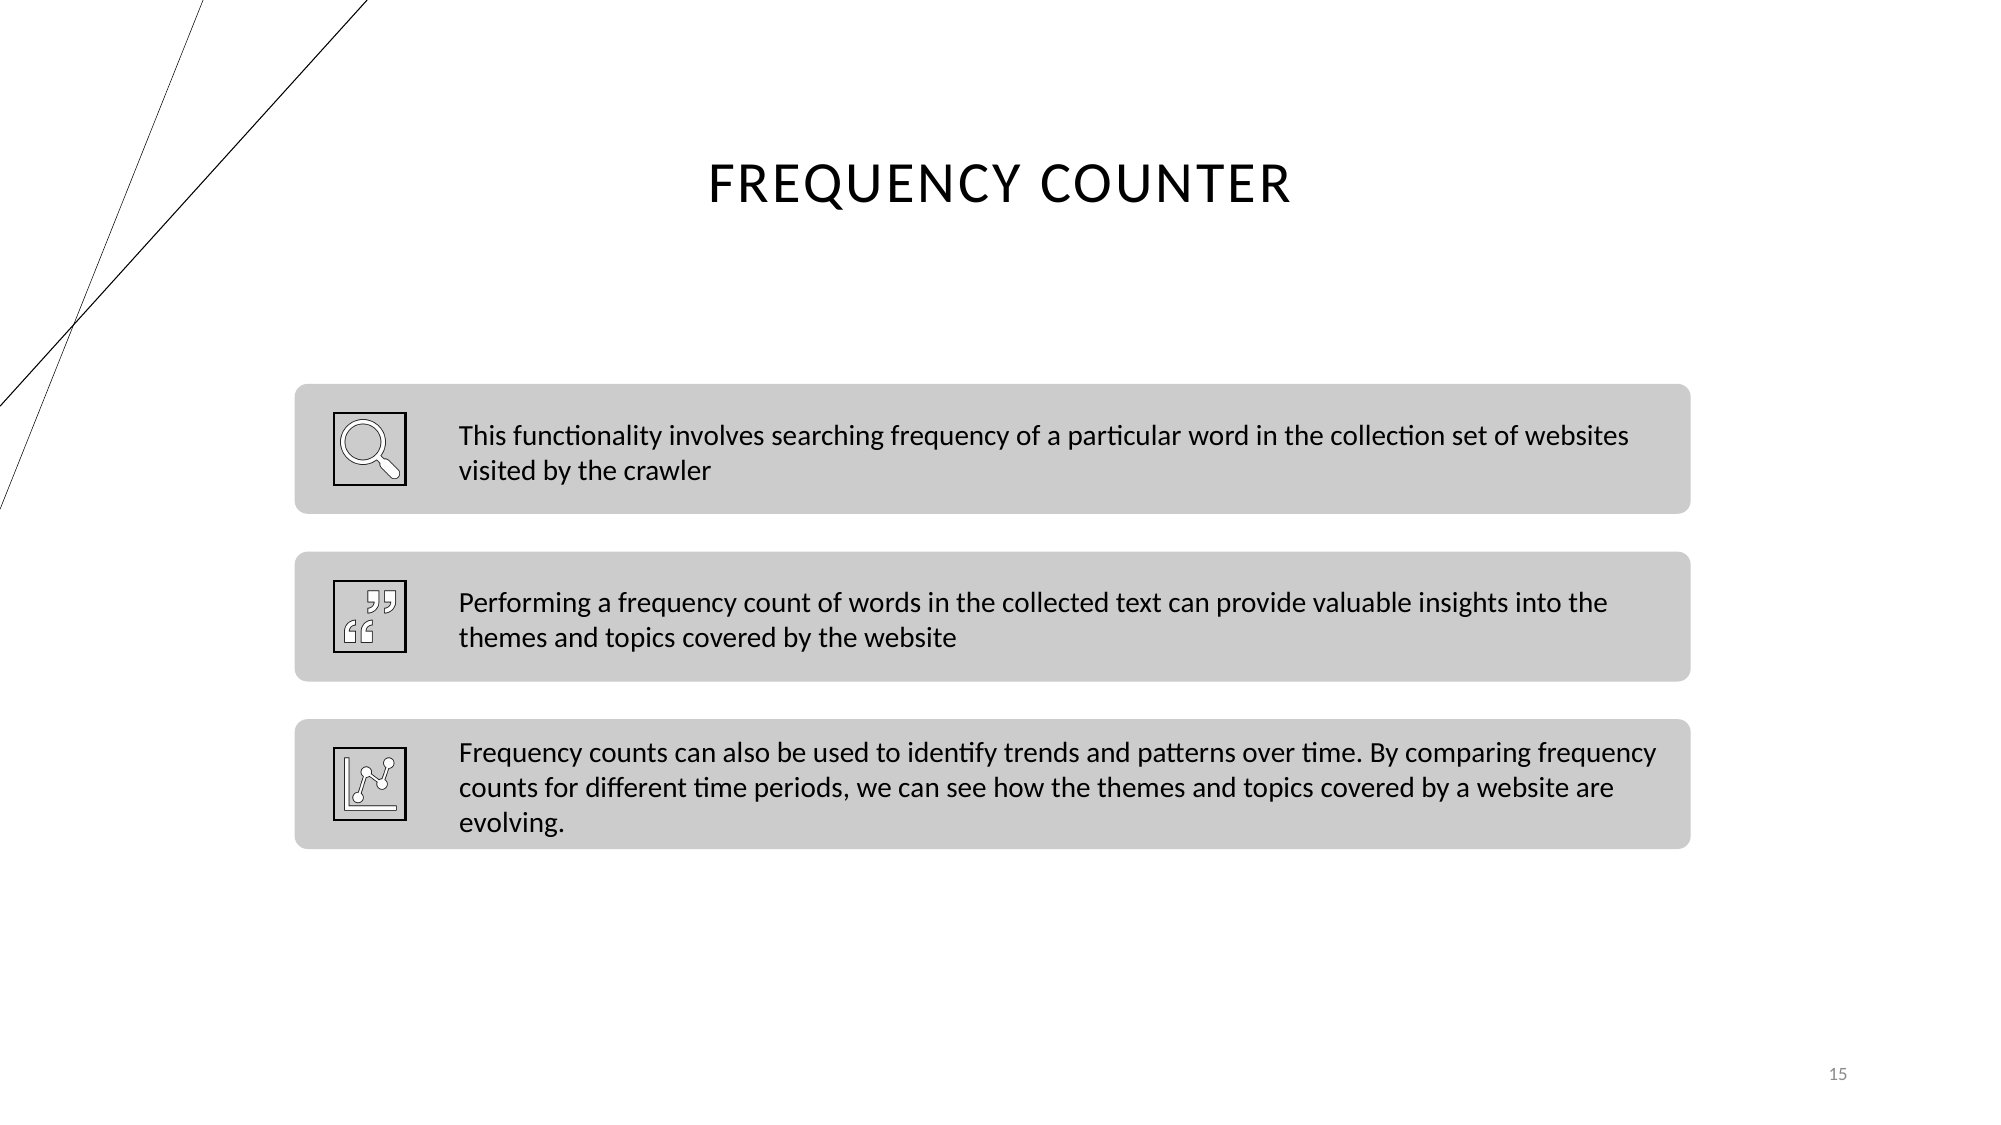

# FREQUENCY COUNTER
This functionality involves searching frequency of a particular word in the collection set of websites visited by the crawler
Performing a frequency count of words in the collected text can provide valuable insights into the themes and topics covered by the website
Frequency counts can also be used to identify trends and patterns over time. By comparing frequency counts for different time periods, we can see how the themes and topics covered by a website are evolving.
15